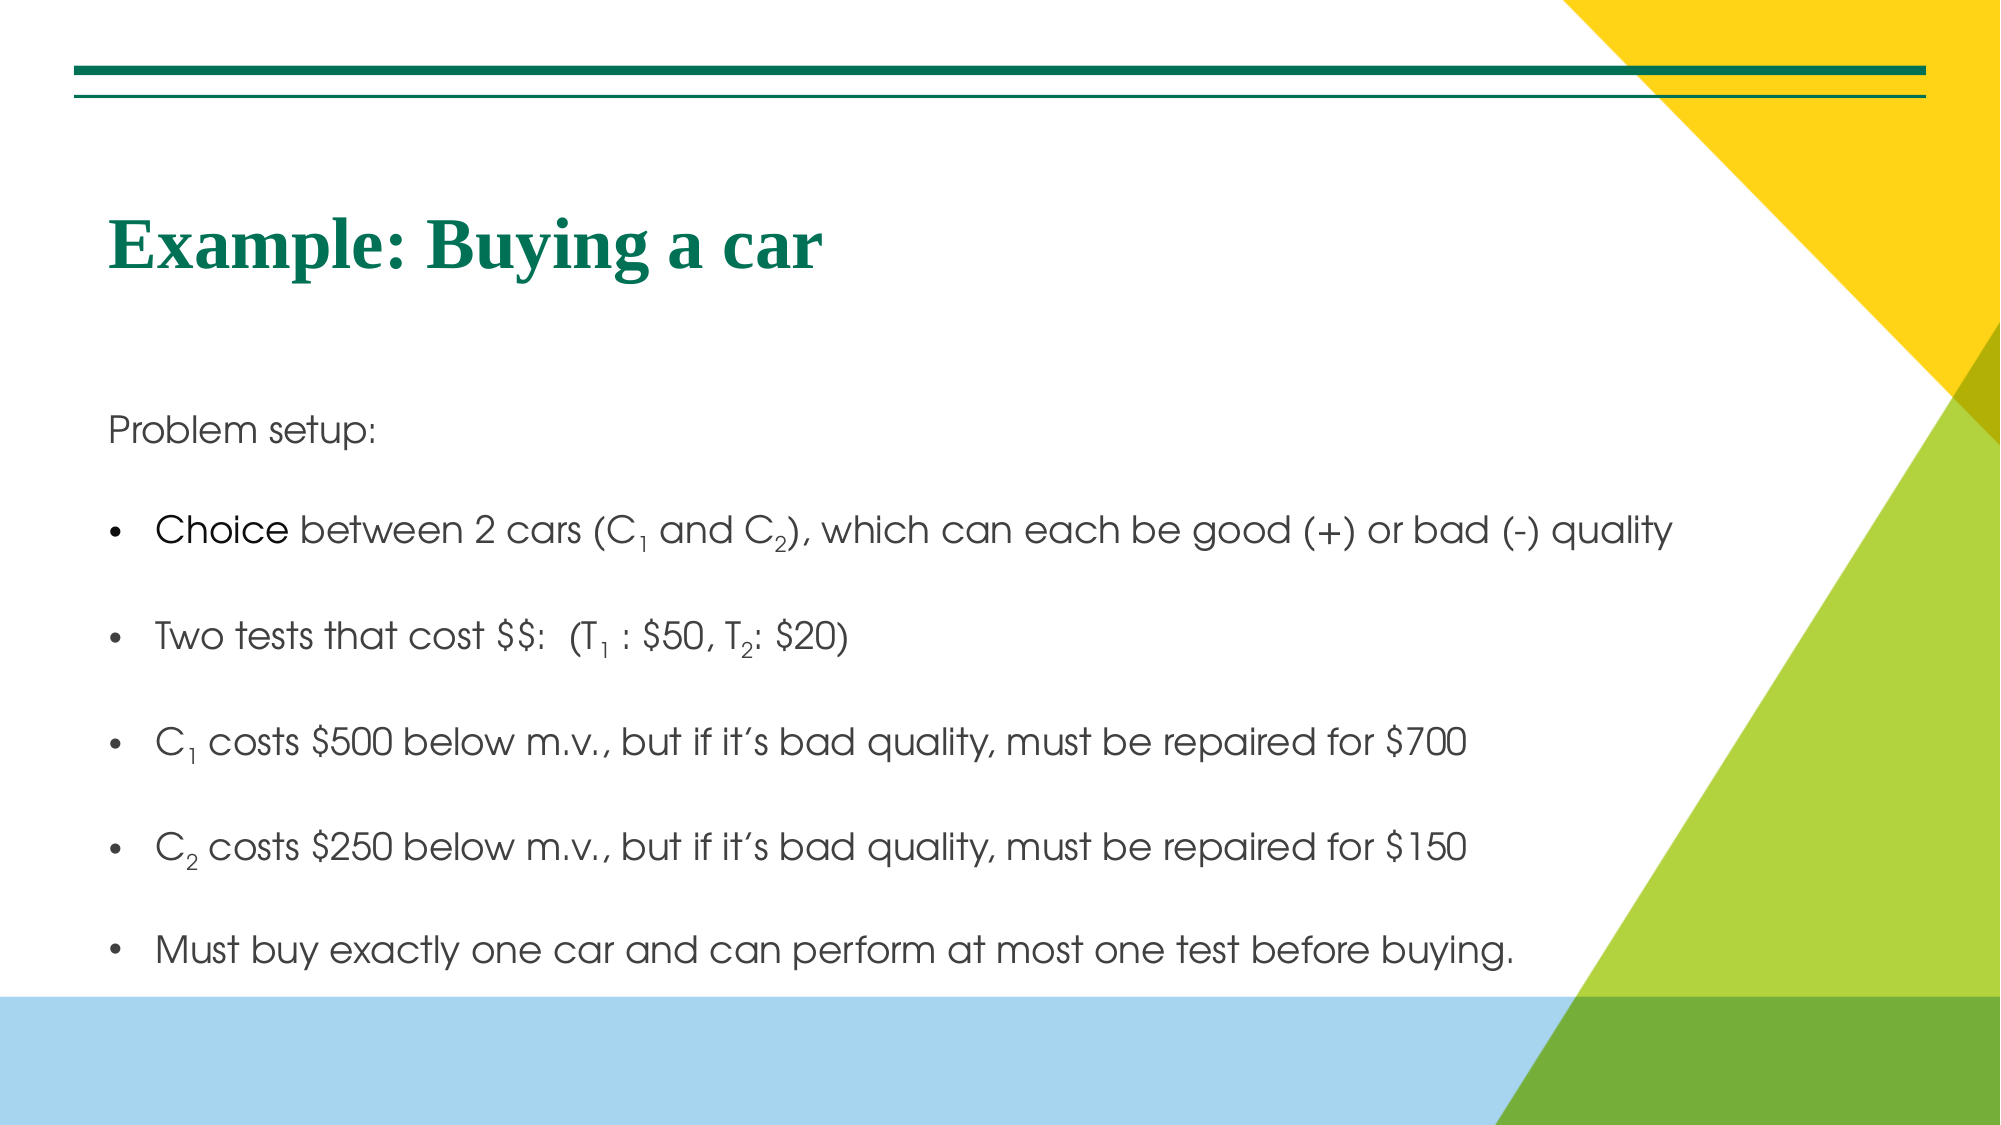

# Example: Buying a car
Problem setup:
Choice between 2 cars (C1 and C2), which can each be good (+) or bad (-) quality
Two tests that cost $$:  (T1 : $50, T2: $20)
C1 costs $500 below m.v., but if it’s bad quality, must be repaired for $700
C2 costs $250 below m.v., but if it’s bad quality, must be repaired for $150
Must buy exactly one car and can perform at most one test before buying.